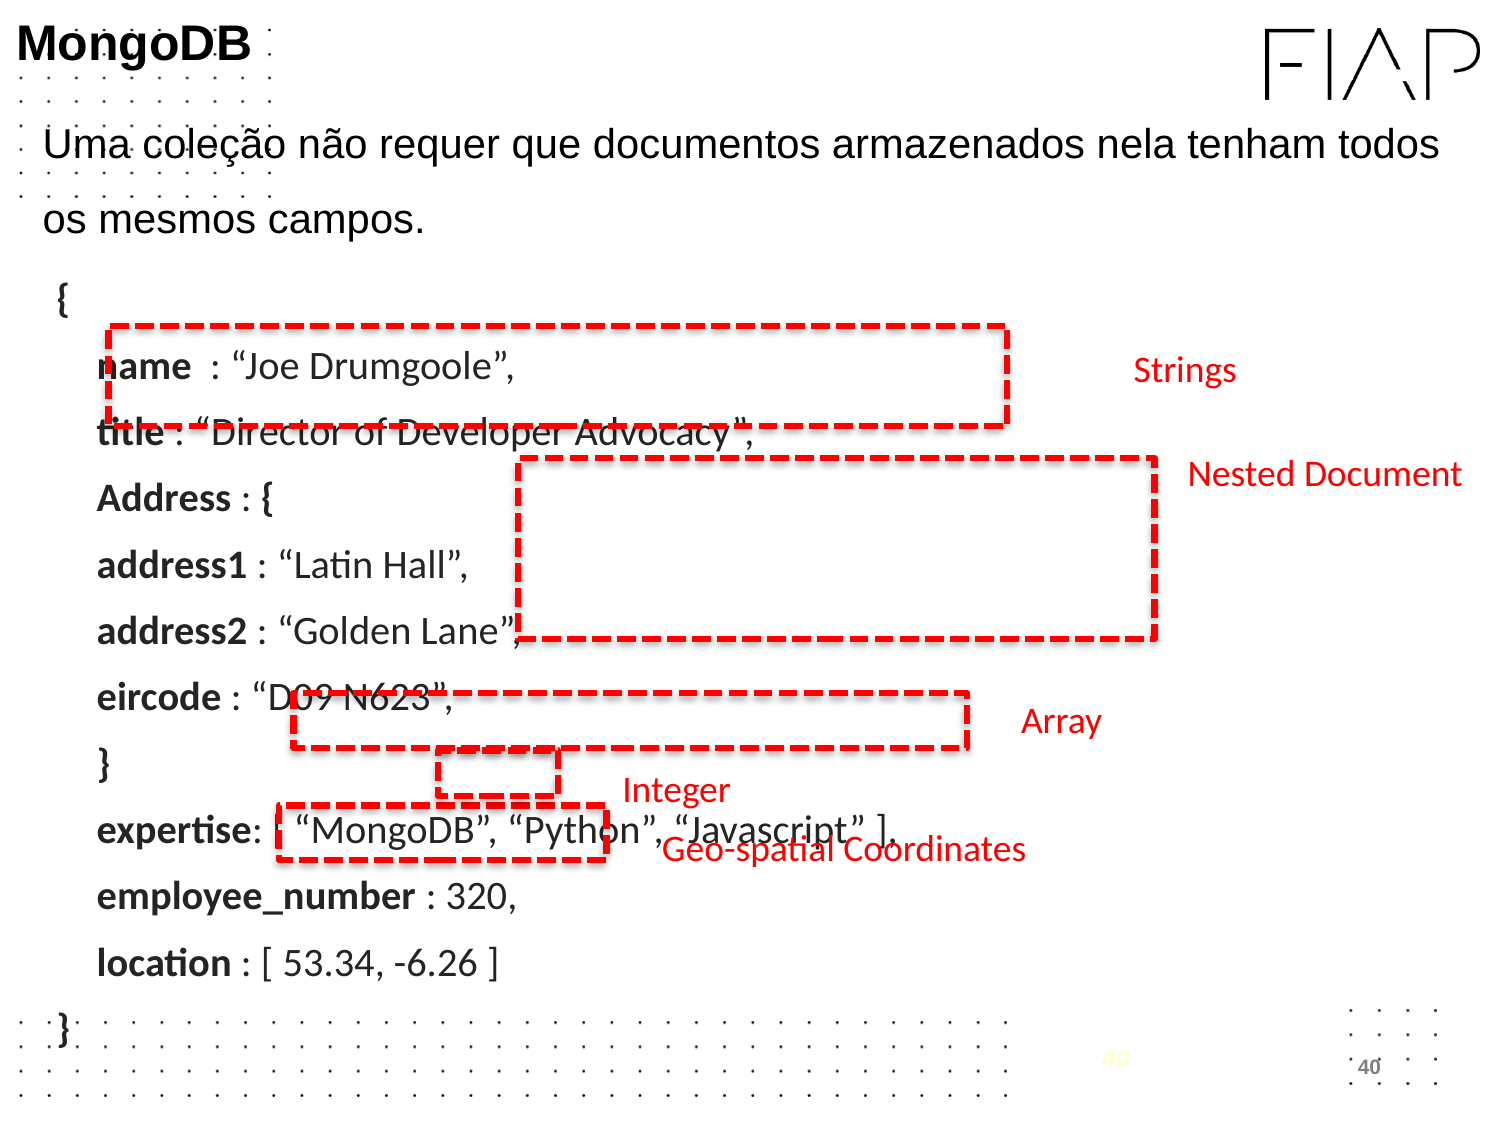

MongoDB
Uma coleção não requer que documentos armazenados nela tenham todos os mesmos campos.
{
	name  : “Joe Drumgoole”,
	title : “Director of Developer Advocacy”,
	Address : {
							address1 : “Latin Hall”,
							address2 : “Golden Lane”,
							eircode : “D09 N623”,
				}
	expertise: [ “MongoDB”, “Python”, “Javascript” ],
	employee_number : 320,
	location : [ 53.34, -6.26 ]
}

Strings
Nested Document

Array

Integer

Geo-spatial Coordinates